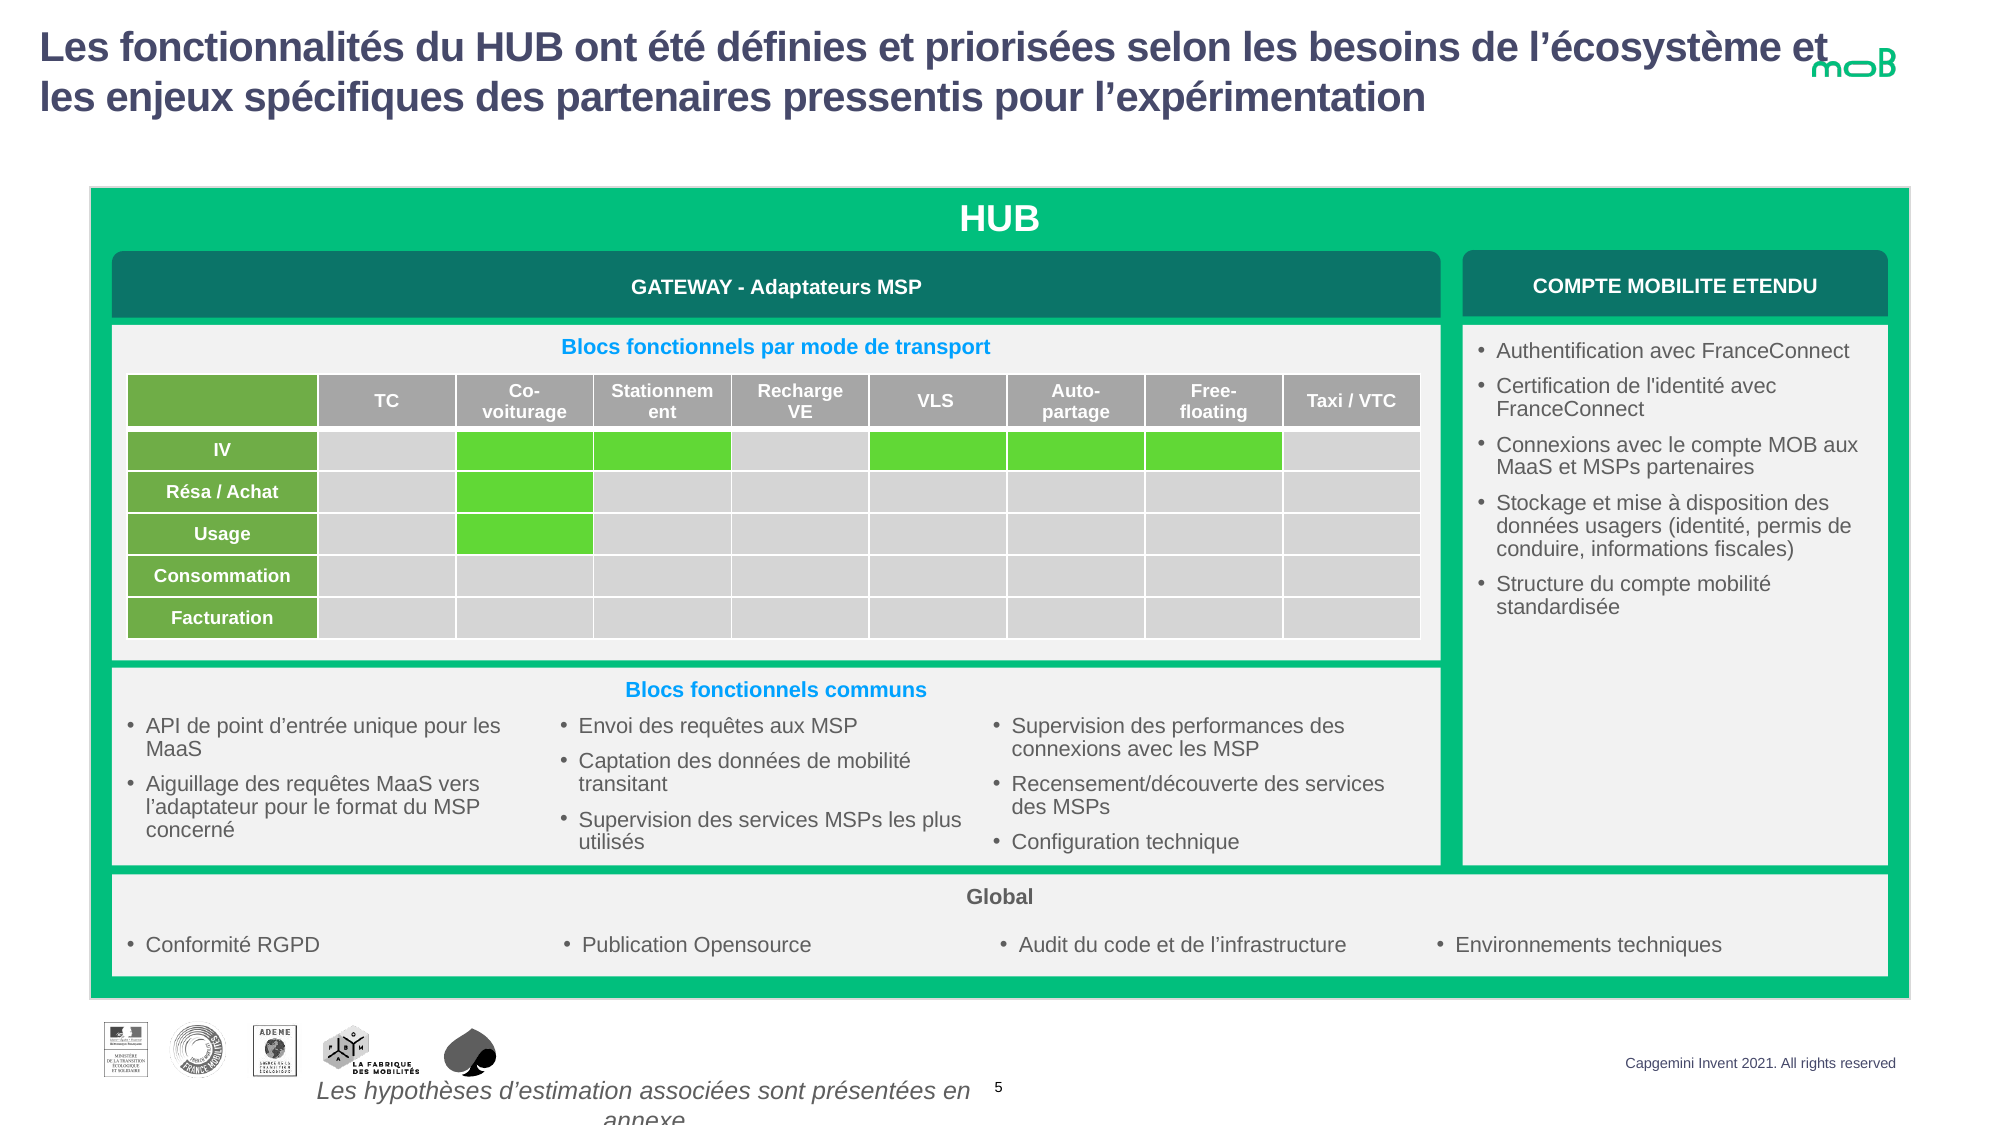

Les fonctionnalités du HUB ont été définies et priorisées selon les besoins de l’écosystème et les enjeux spécifiques des partenaires pressentis pour l’expérimentation
HUB
COMPTE MOBILITE ETENDU
GATEWAY - Adaptateurs MSP
Authentification avec FranceConnect
Certification de l'identité avec FranceConnect
Connexions avec le compte MOB aux MaaS et MSPs partenaires
Stockage et mise à disposition des données usagers (identité, permis de conduire, informations fiscales)
Structure du compte mobilité standardisée
Blocs fonctionnels par mode de transport
|  | TC | Co- voiturage | Stationnement | Recharge VE | VLS | Auto-partage | Free-floating | Taxi / VTC |
| --- | --- | --- | --- | --- | --- | --- | --- | --- |
| IV |  |  |  |  |  |  |  |  |
| Résa / Achat |  |  |  |  |  |  |  |  |
| Usage |  |  |  |  |  |  |  |  |
| Consommation |  |  |  |  |  |  |  |  |
| Facturation |  |  |  |  |  |  |  |  |
Blocs fonctionnels communs
API de point d’entrée unique pour les MaaS
Aiguillage des requêtes MaaS vers l’adaptateur pour le format du MSP concerné
Envoi des requêtes aux MSP
Captation des données de mobilité transitant
Supervision des services MSPs les plus utilisés
Supervision des performances des connexions avec les MSP
Recensement/découverte des services des MSPs
Configuration technique
Global
Conformité RGPD
Publication Opensource
Audit du code et de l’infrastructure
Environnements techniques
5
Les hypothèses d’estimation associées sont présentées en annexe